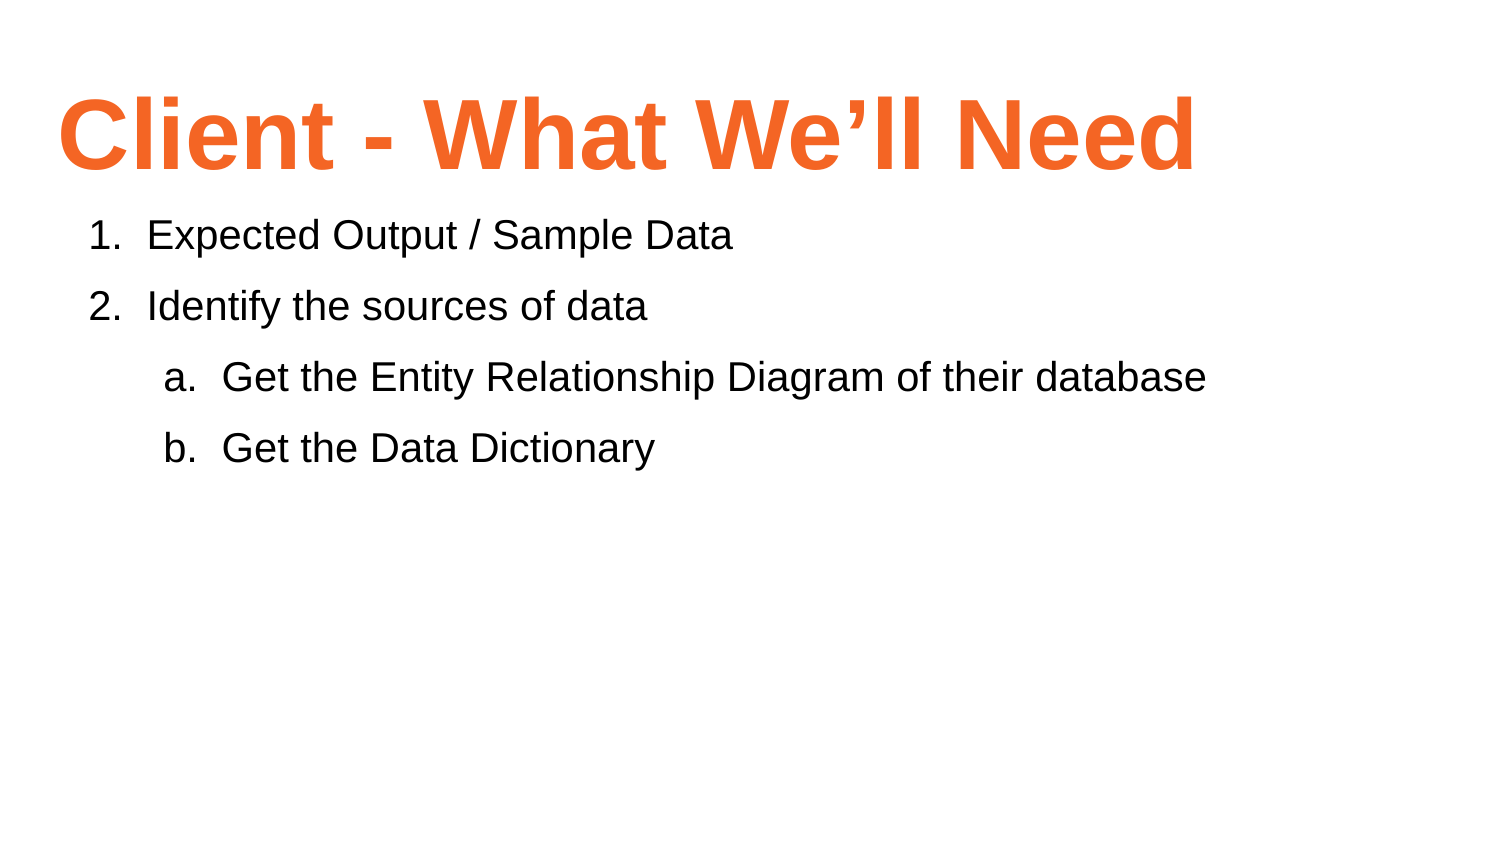

# Client - What We’ll Need
Expected Output / Sample Data
Identify the sources of data
Get the Entity Relationship Diagram of their database
Get the Data Dictionary